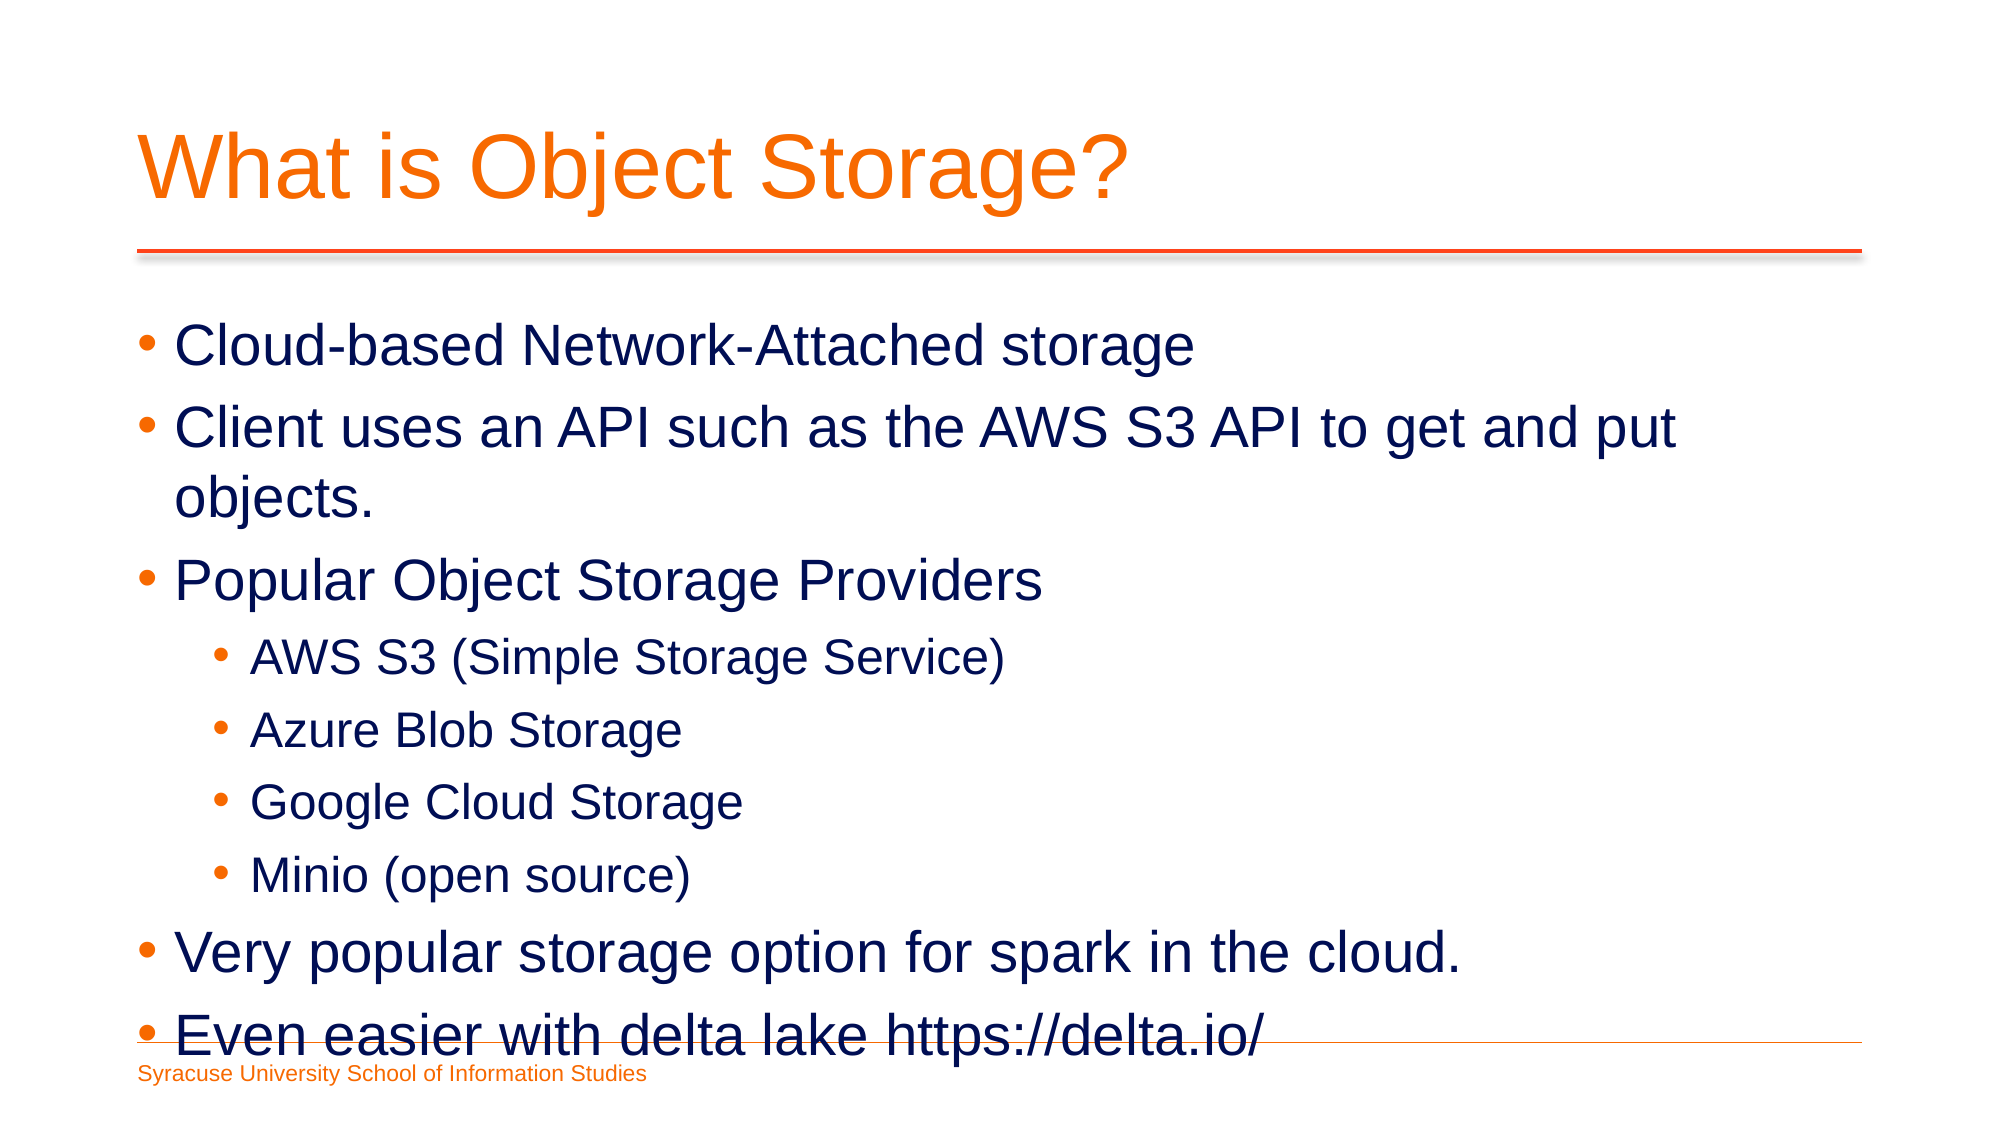

# What is Object Storage?
Cloud-based Network-Attached storage
Client uses an API such as the AWS S3 API to get and put objects.
Popular Object Storage Providers
AWS S3 (Simple Storage Service)
Azure Blob Storage
Google Cloud Storage
Minio (open source)
Very popular storage option for spark in the cloud.
Even easier with delta lake https://delta.io/